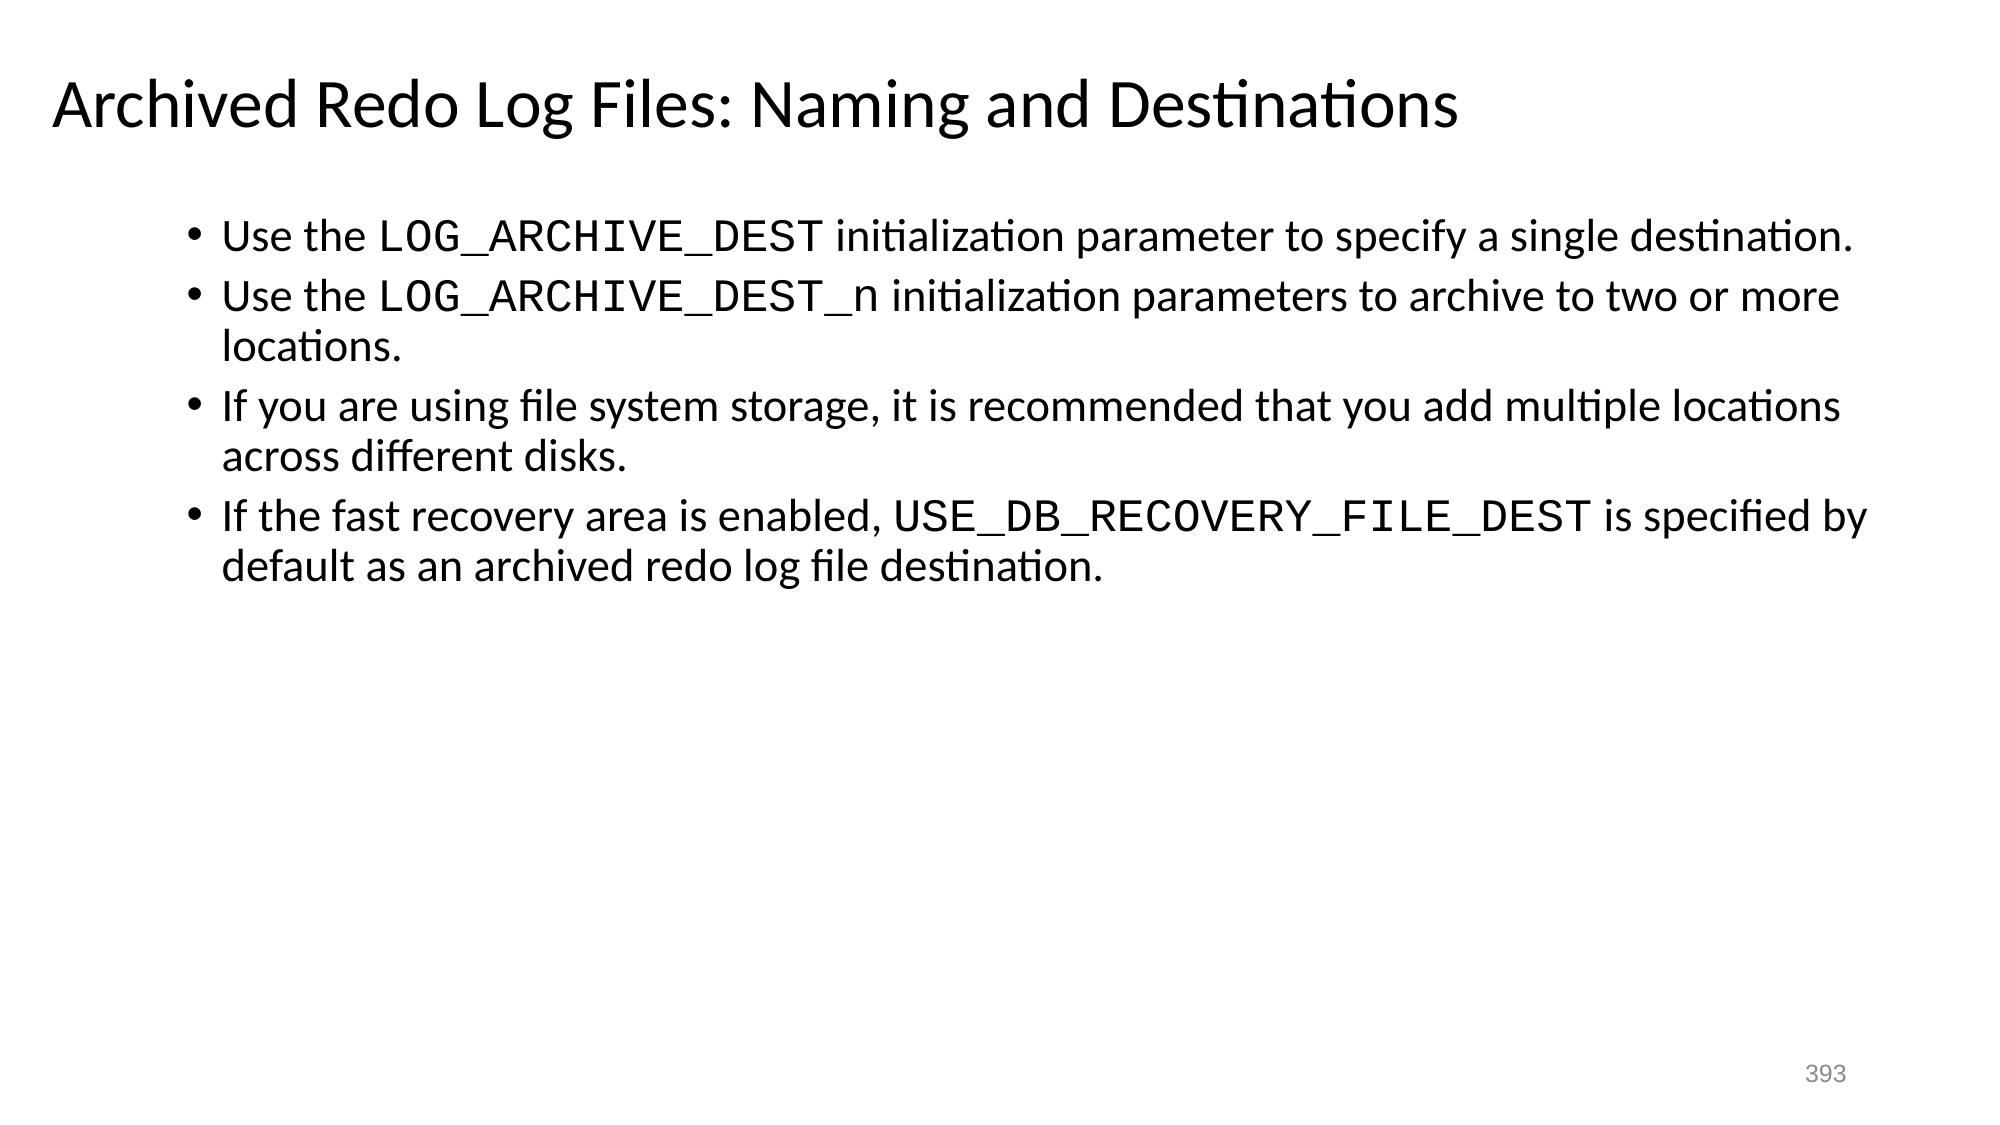

# Archived Redo Log Files: Naming and Destinations
Use the LOG_ARCHIVE_DEST initialization parameter to specify a single destination.
Use the LOG_ARCHIVE_DEST_n initialization parameters to archive to two or more locations.
If you are using file system storage, it is recommended that you add multiple locations across different disks.
If the fast recovery area is enabled, USE_DB_RECOVERY_FILE_DEST is specified by default as an archived redo log file destination.
393